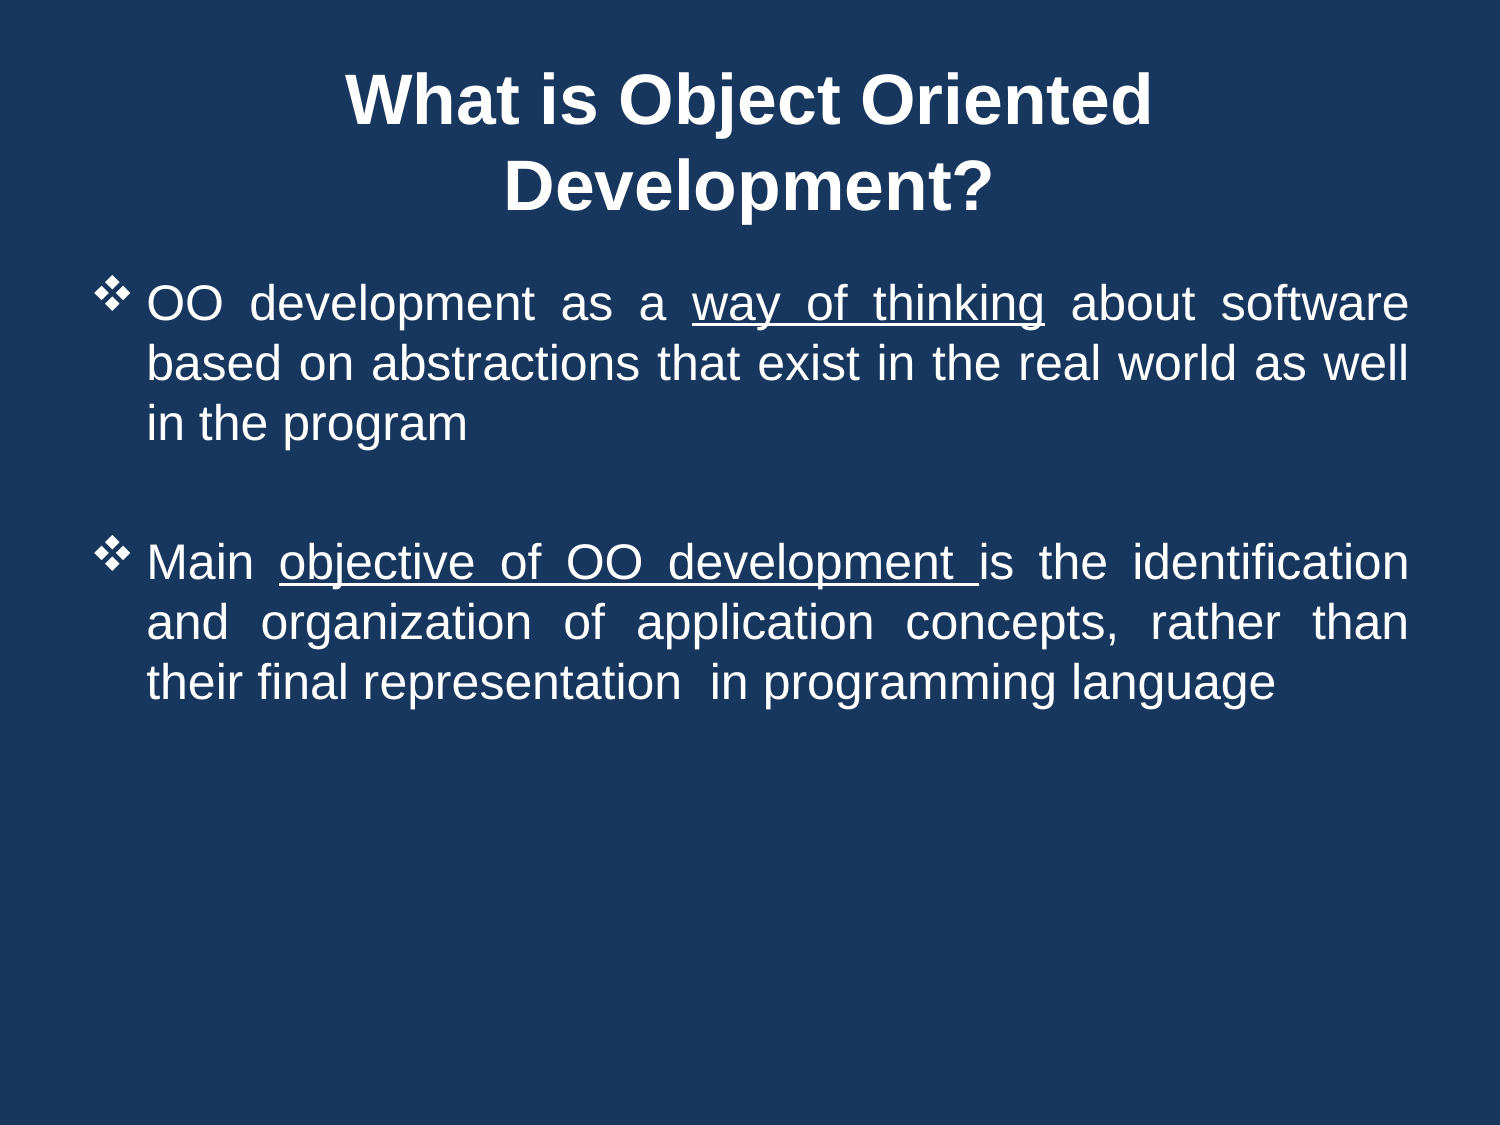

# What is Object Oriented Development?
OO development as a way of thinking about software based on abstractions that exist in the real world as well in the program

Main objective of OO development is the identification and organization of application concepts, rather than their final representation  in programming language